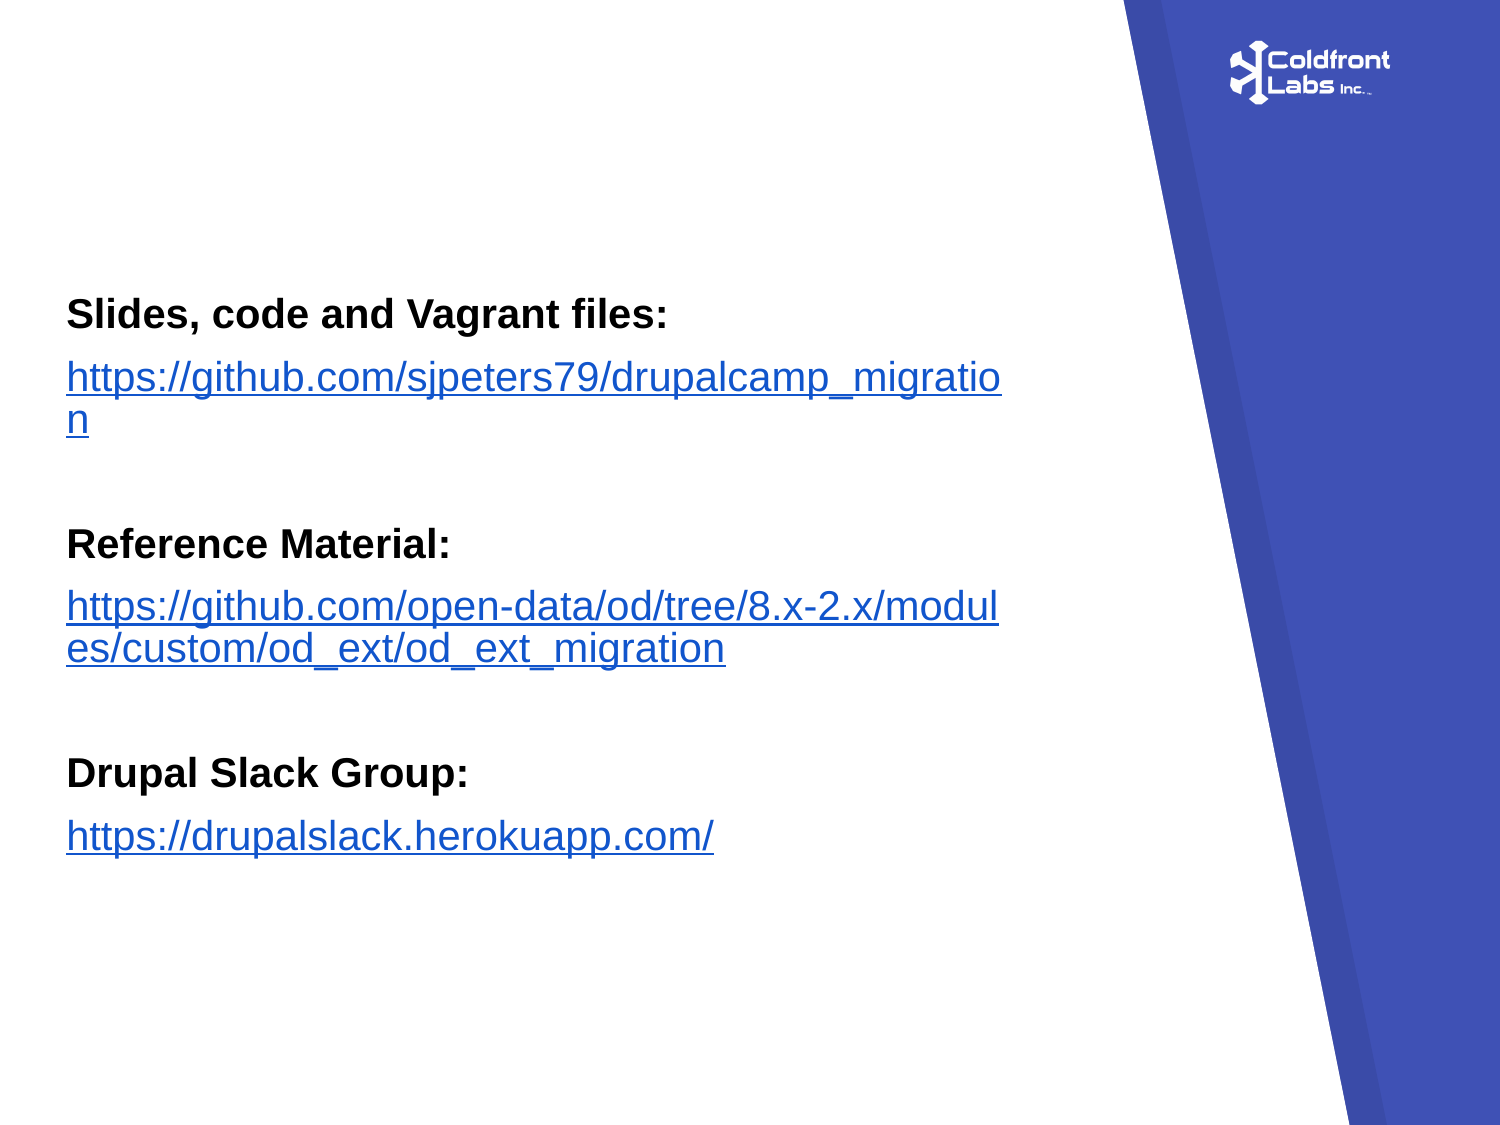

Slides, code and Vagrant files:
https://github.com/sjpeters79/drupalcamp_migration

Reference Material:
https://github.com/open-data/od/tree/8.x-2.x/modules/custom/od_ext/od_ext_migration

Drupal Slack Group:
https://drupalslack.herokuapp.com/